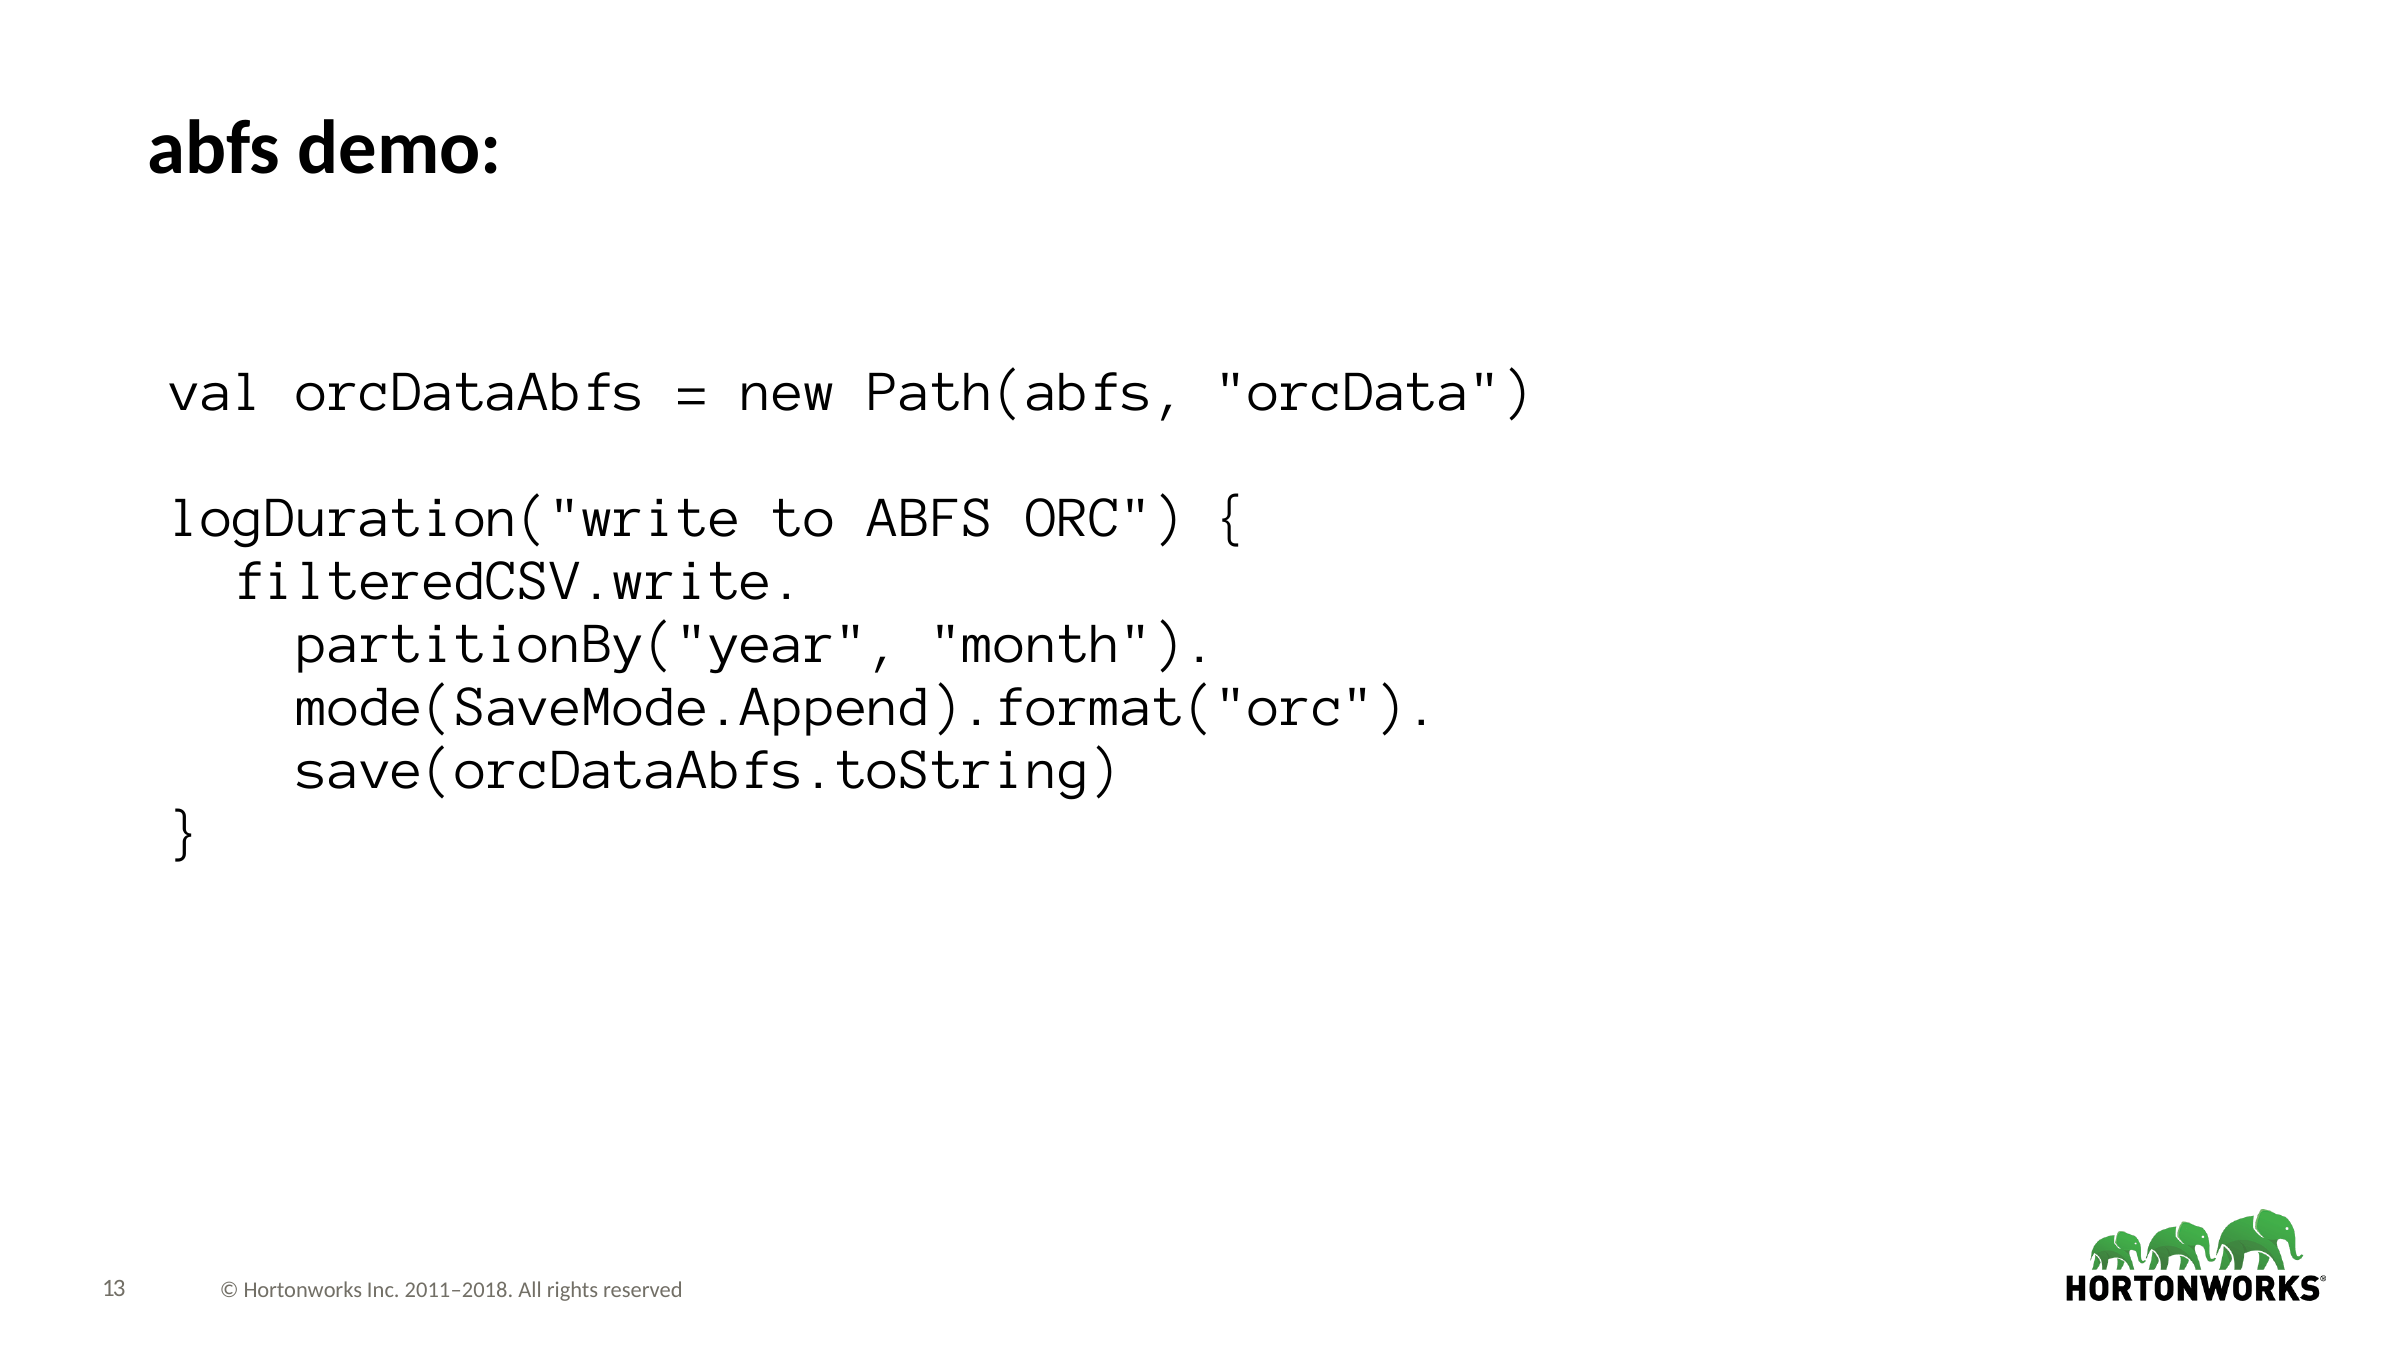

# abfs demo:

val orcDataAbfs = new Path(abfs, "orcData")

logDuration("write to ABFS ORC") {
  filteredCSV.write.
    partitionBy("year", "month").
    mode(SaveMode.Append).format("orc").
    save(orcDataAbfs.toString)
}